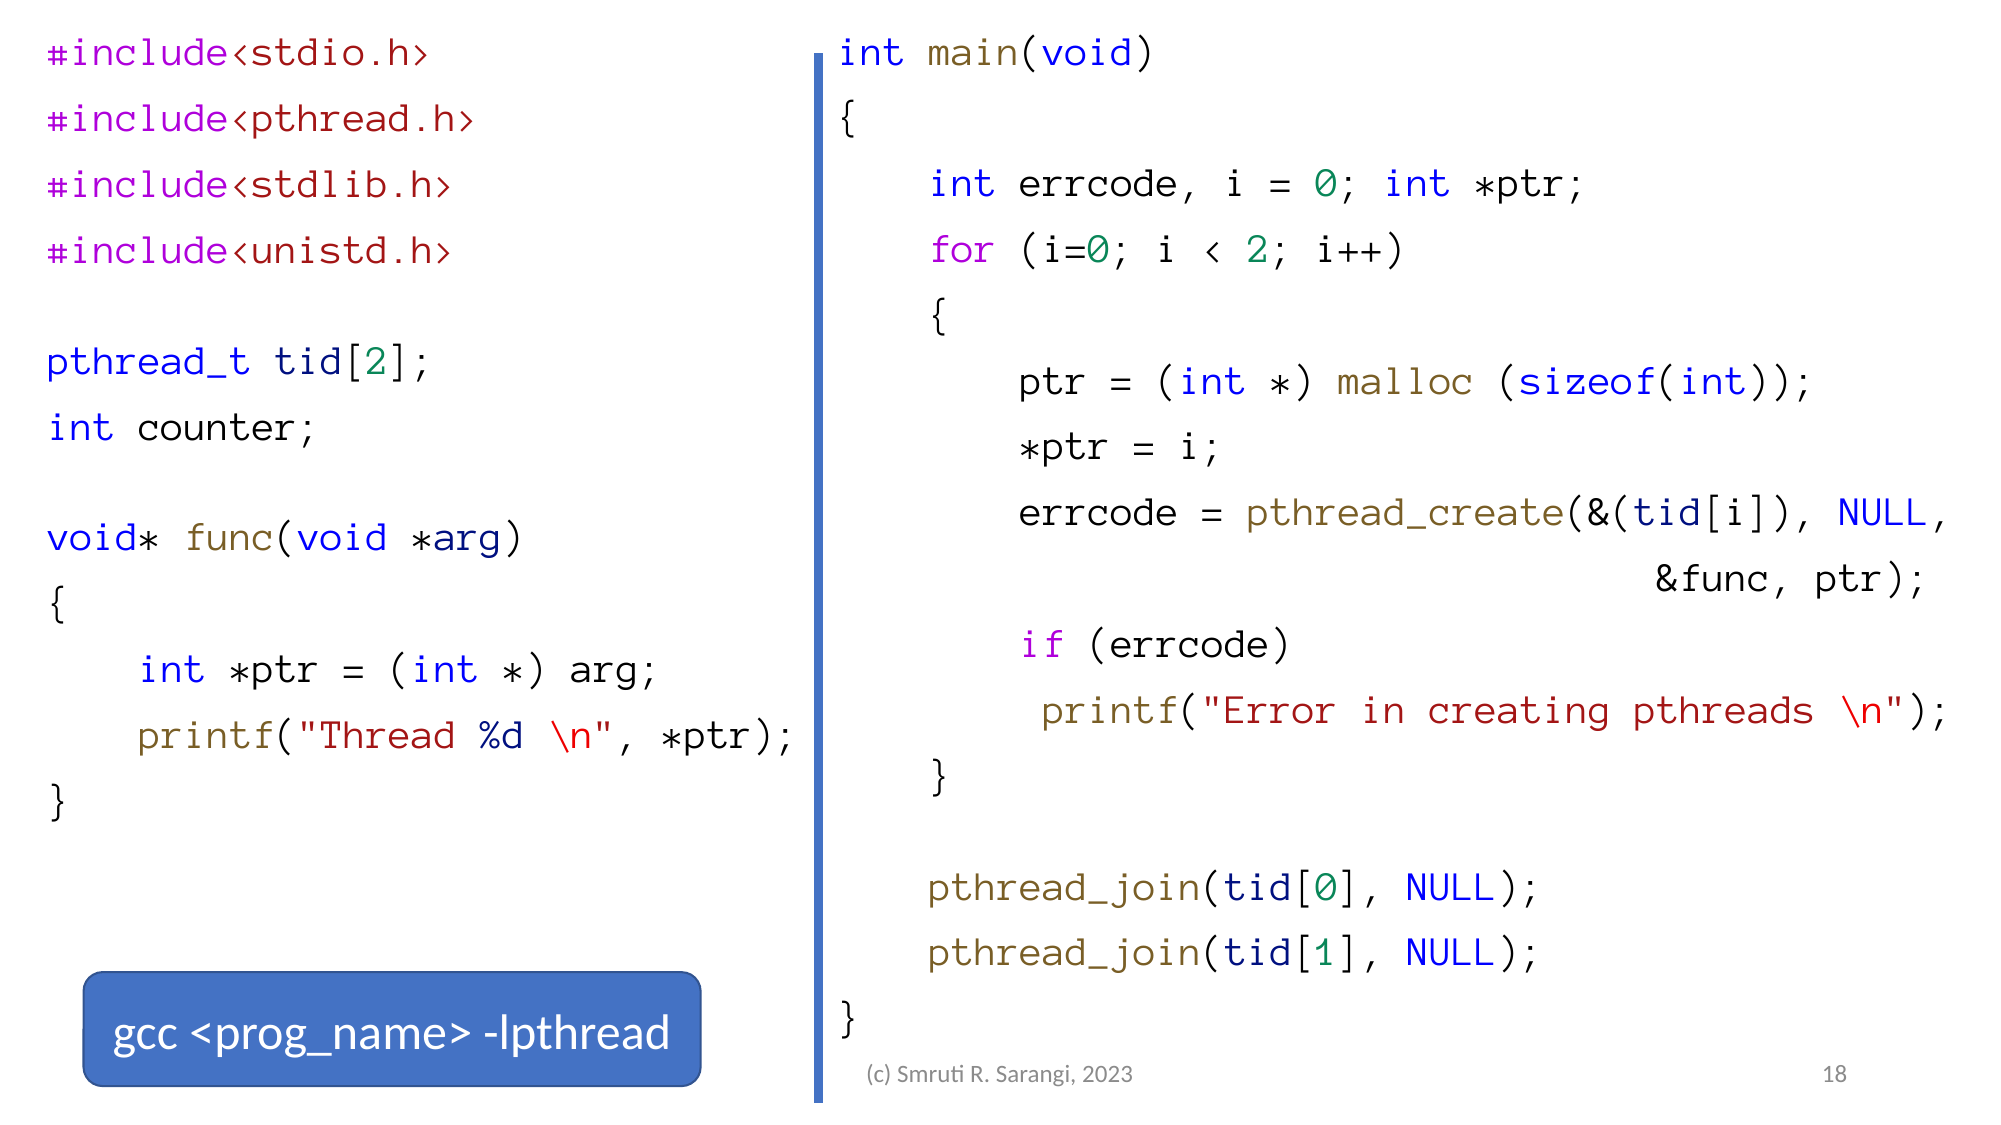

int main(void)
{
    int errcode, i = 0; int *ptr;
    for (i=0; i < 2; i++)
    {
        ptr = (int *) malloc (sizeof(int));
        *ptr = i;
        errcode = pthread_create(&(tid[i]), NULL,
                                    &func, ptr);
        if (errcode)
         printf("Error in creating pthreads \n");
    }
    pthread_join(tid[0], NULL);
    pthread_join(tid[1], NULL);
}

#include<stdio.h>
#include<pthread.h>
#include<stdlib.h>
#include<unistd.h>
pthread_t tid[2];
int counter;
void* func(void *arg)
{
    int *ptr = (int *) arg;
    printf("Thread %d \n", *ptr);
}

gcc <prog_name> -lpthread
(c) Smruti R. Sarangi, 2023
18